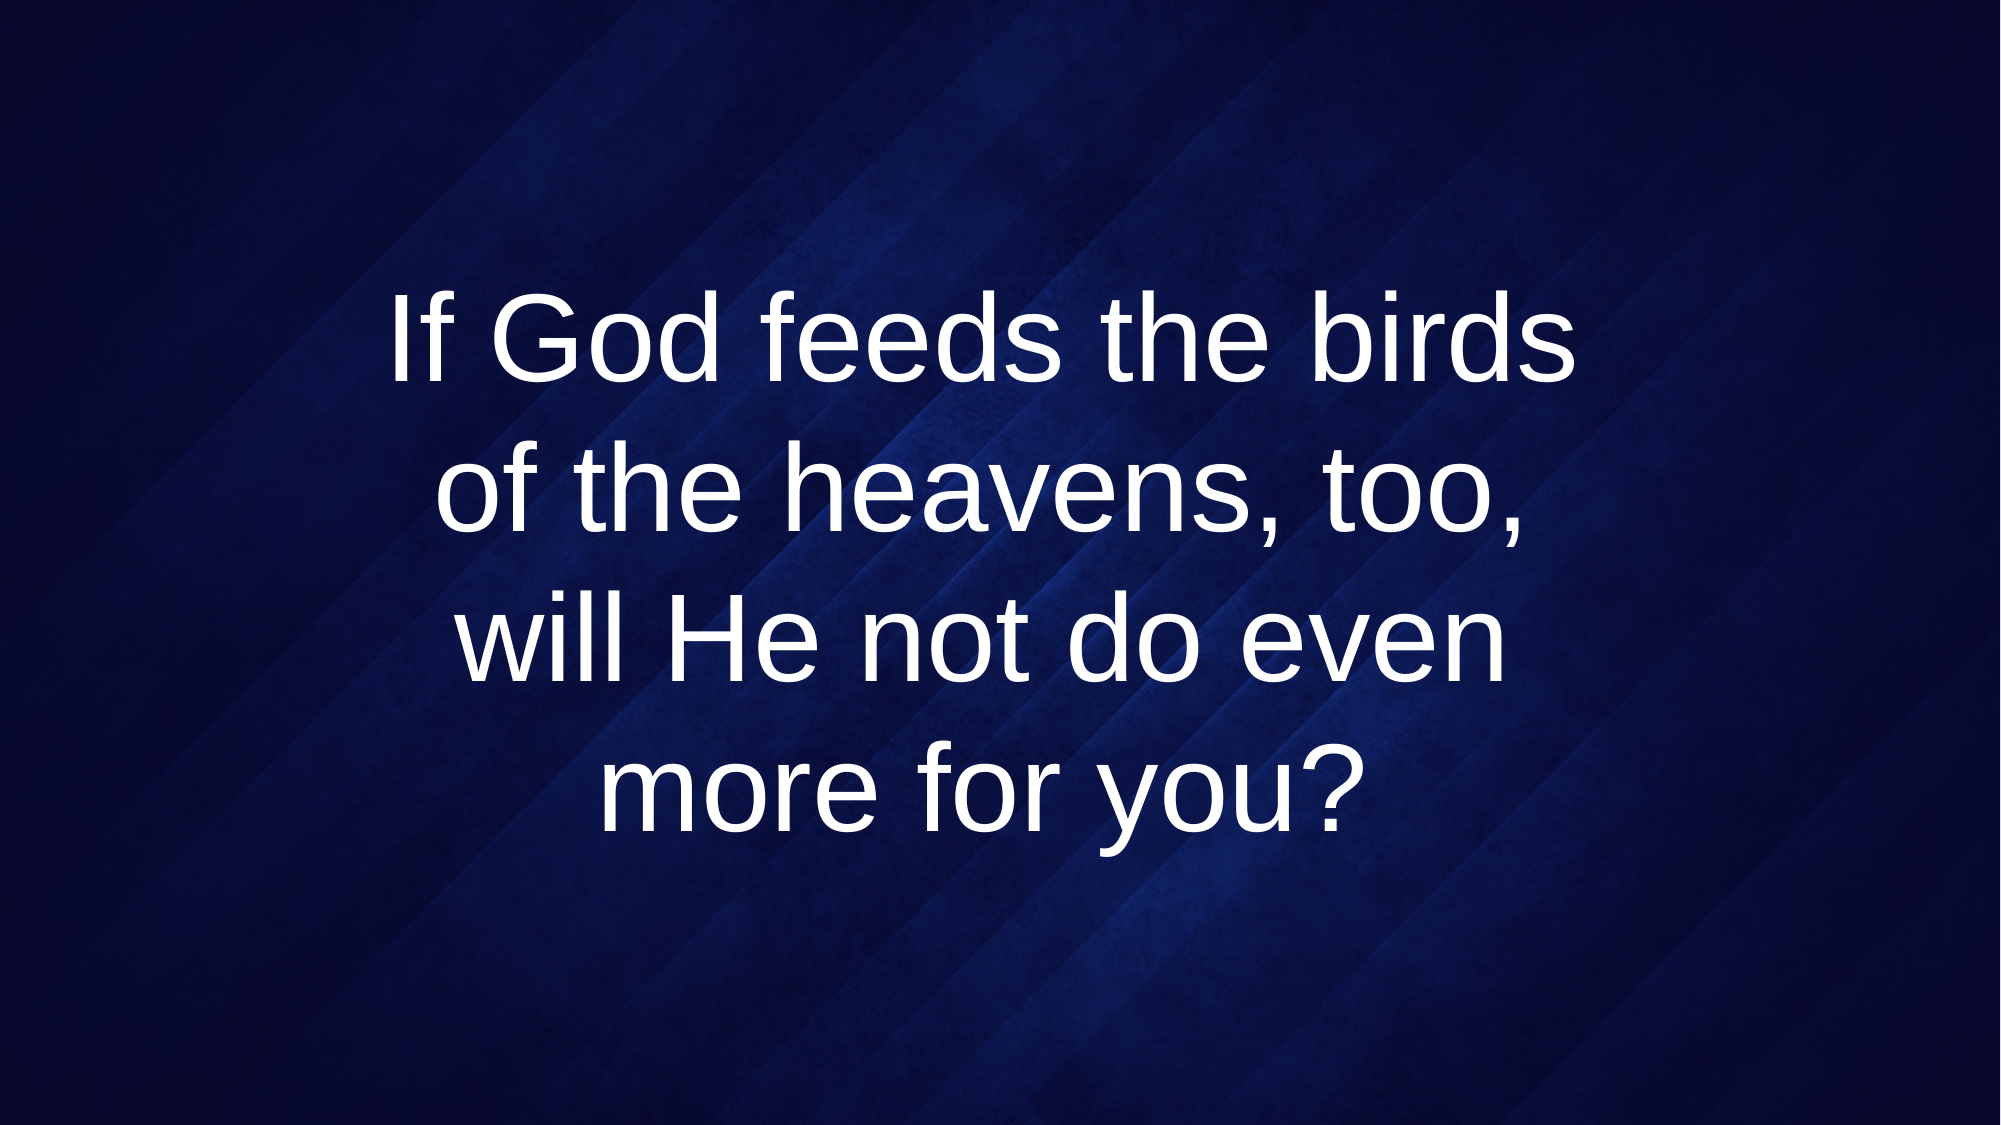

# If God feeds the birds of the heavens, too, will He not do even more for you?